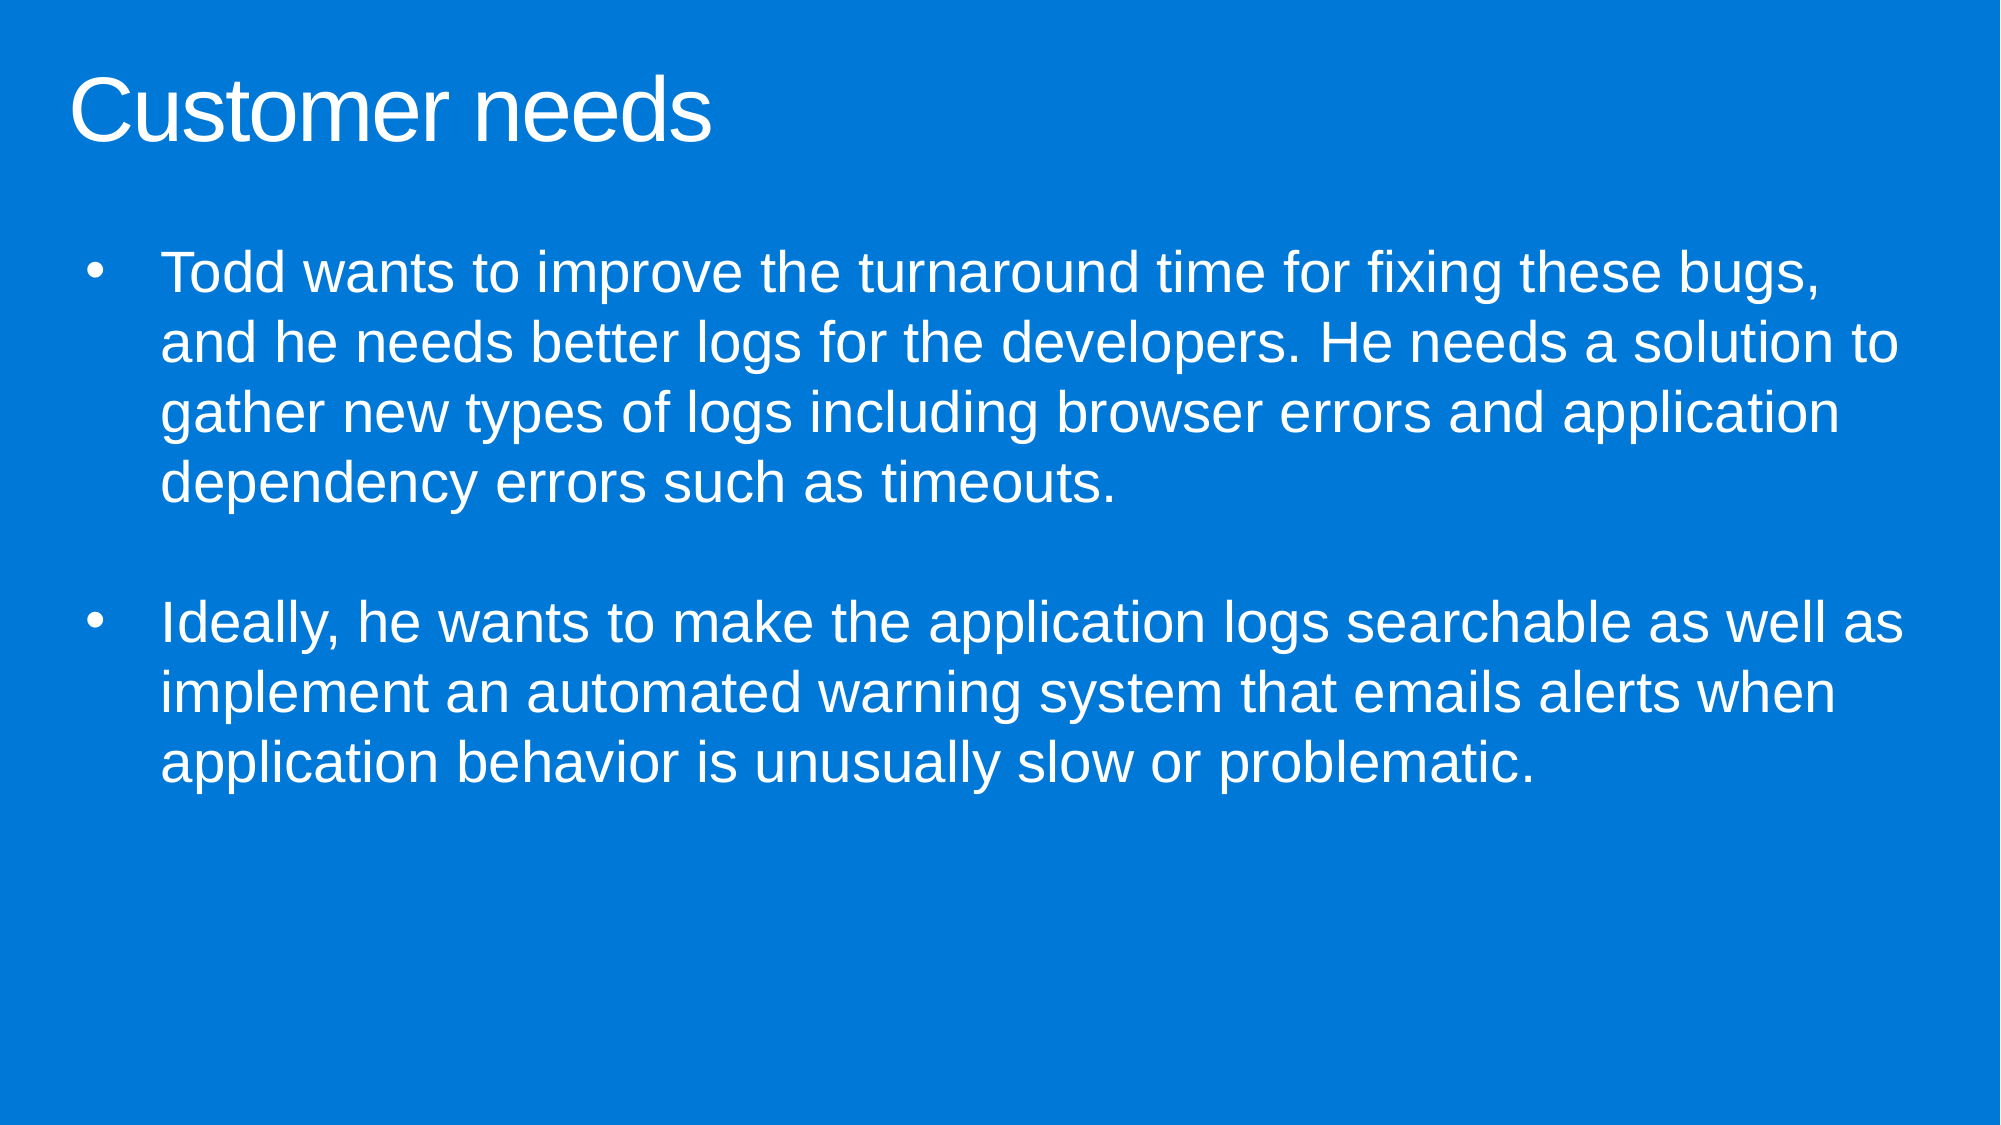

# Customer needs
Todd wants to improve the turnaround time for fixing these bugs, and he needs better logs for the developers. He needs a solution to gather new types of logs including browser errors and application dependency errors such as timeouts.

Ideally, he wants to make the application logs searchable as well as implement an automated warning system that emails alerts when application behavior is unusually slow or problematic.